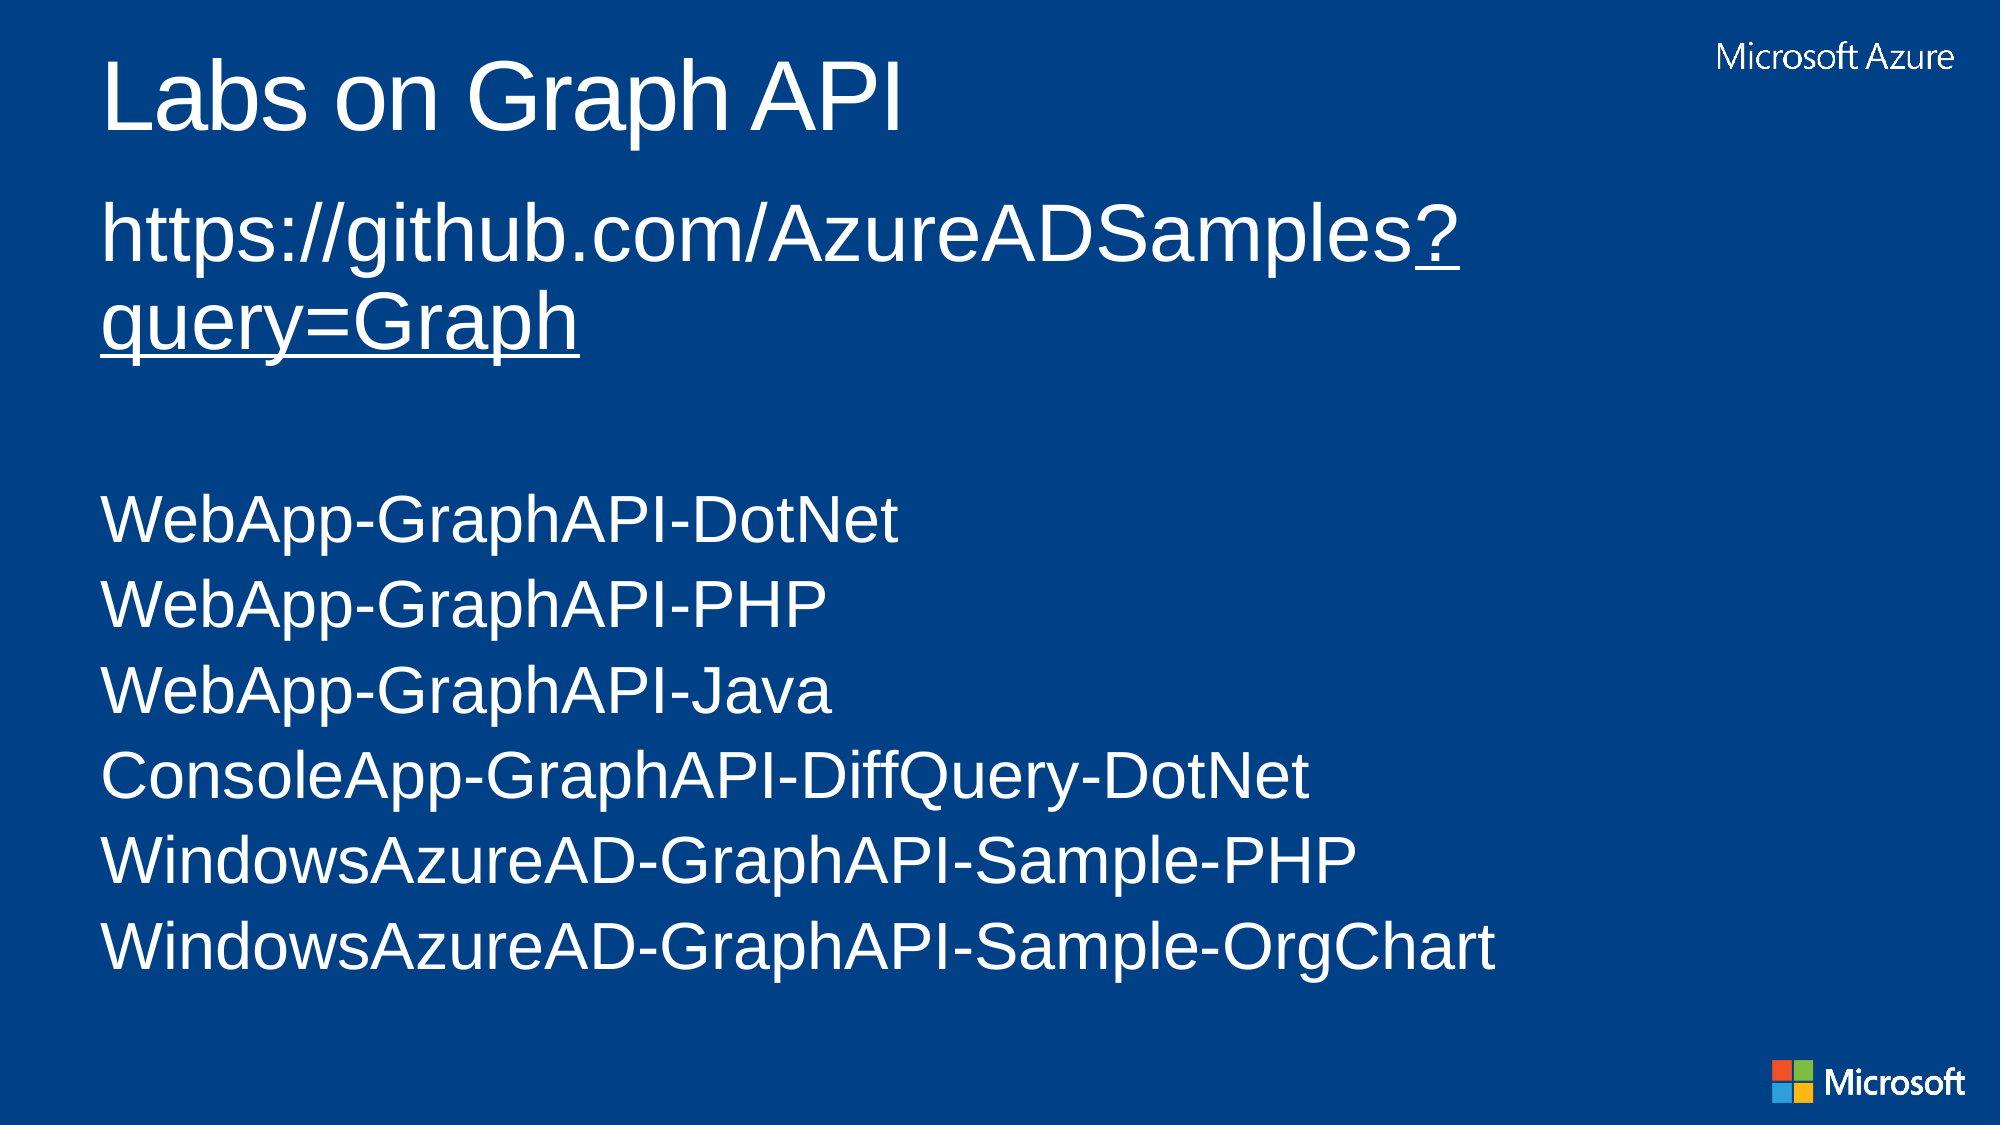

Labs on Graph API
https://github.com/AzureADSamples?query=Graph

WebApp-GraphAPI-DotNet
WebApp-GraphAPI-PHP
WebApp-GraphAPI-Java
ConsoleApp-GraphAPI-DiffQuery-DotNet
WindowsAzureAD-GraphAPI-Sample-PHP
WindowsAzureAD-GraphAPI-Sample-OrgChart